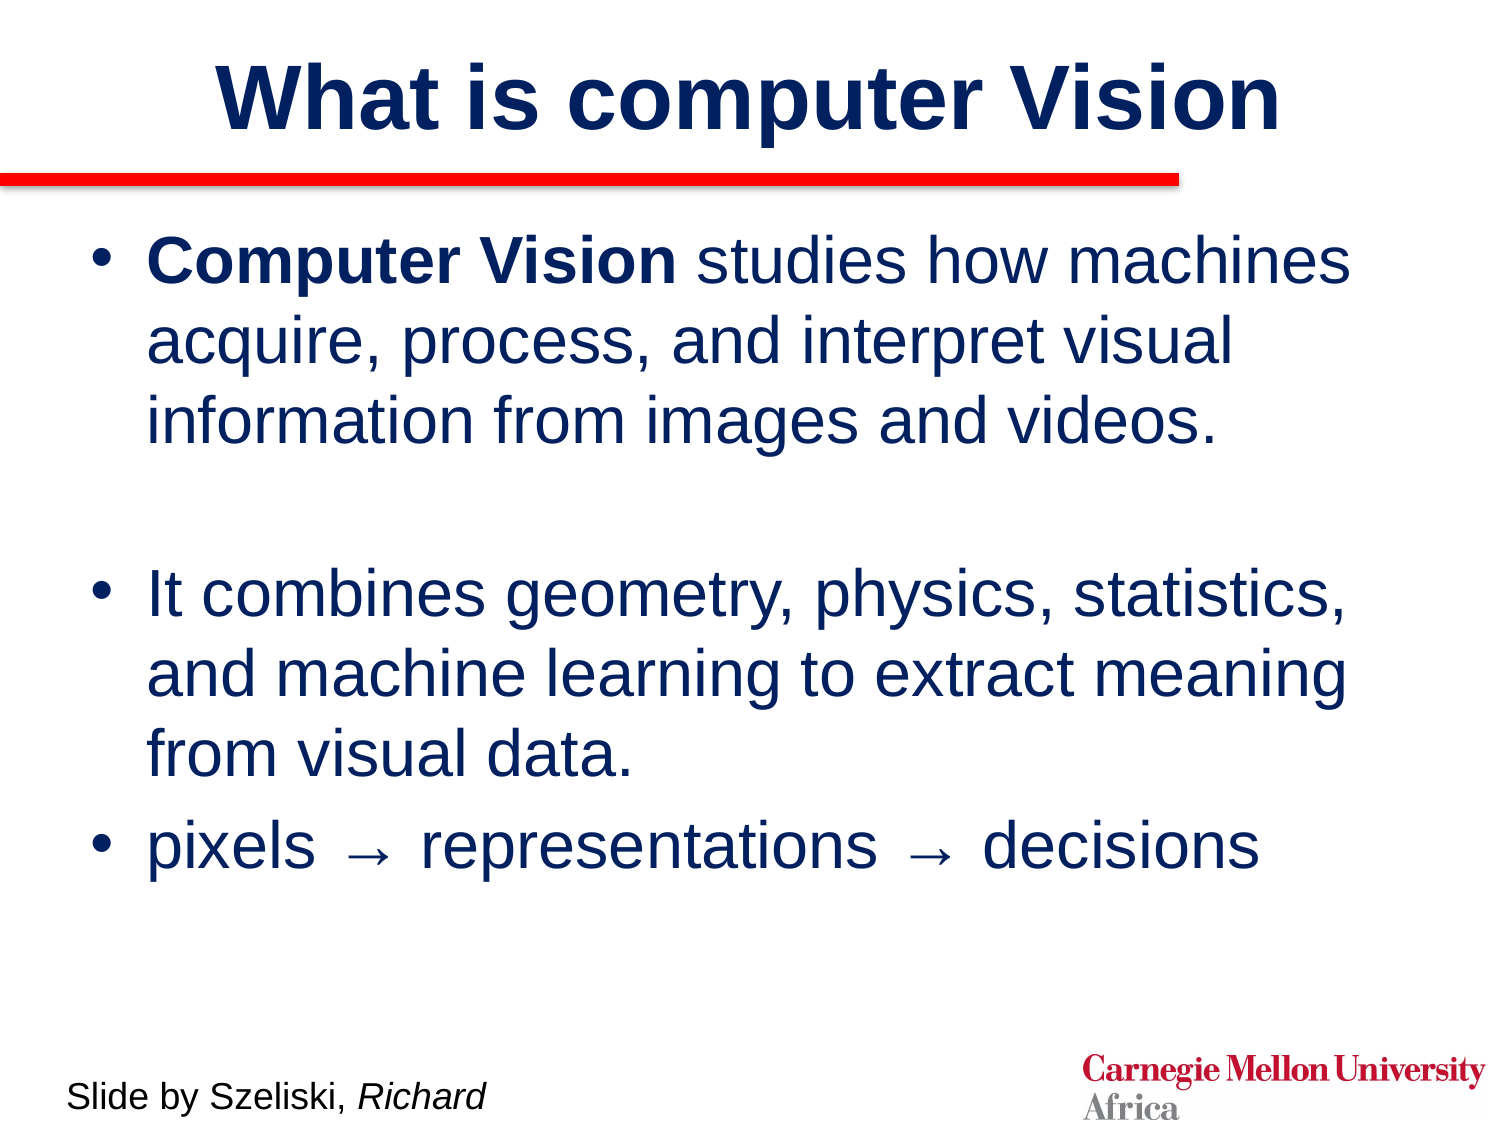

# What is computer Vision
Computer Vision studies how machines acquire, process, and interpret visual information from images and videos.
It combines geometry, physics, statistics, and machine learning to extract meaning from visual data.
pixels → representations → decisions
Slide by Szeliski, Richard